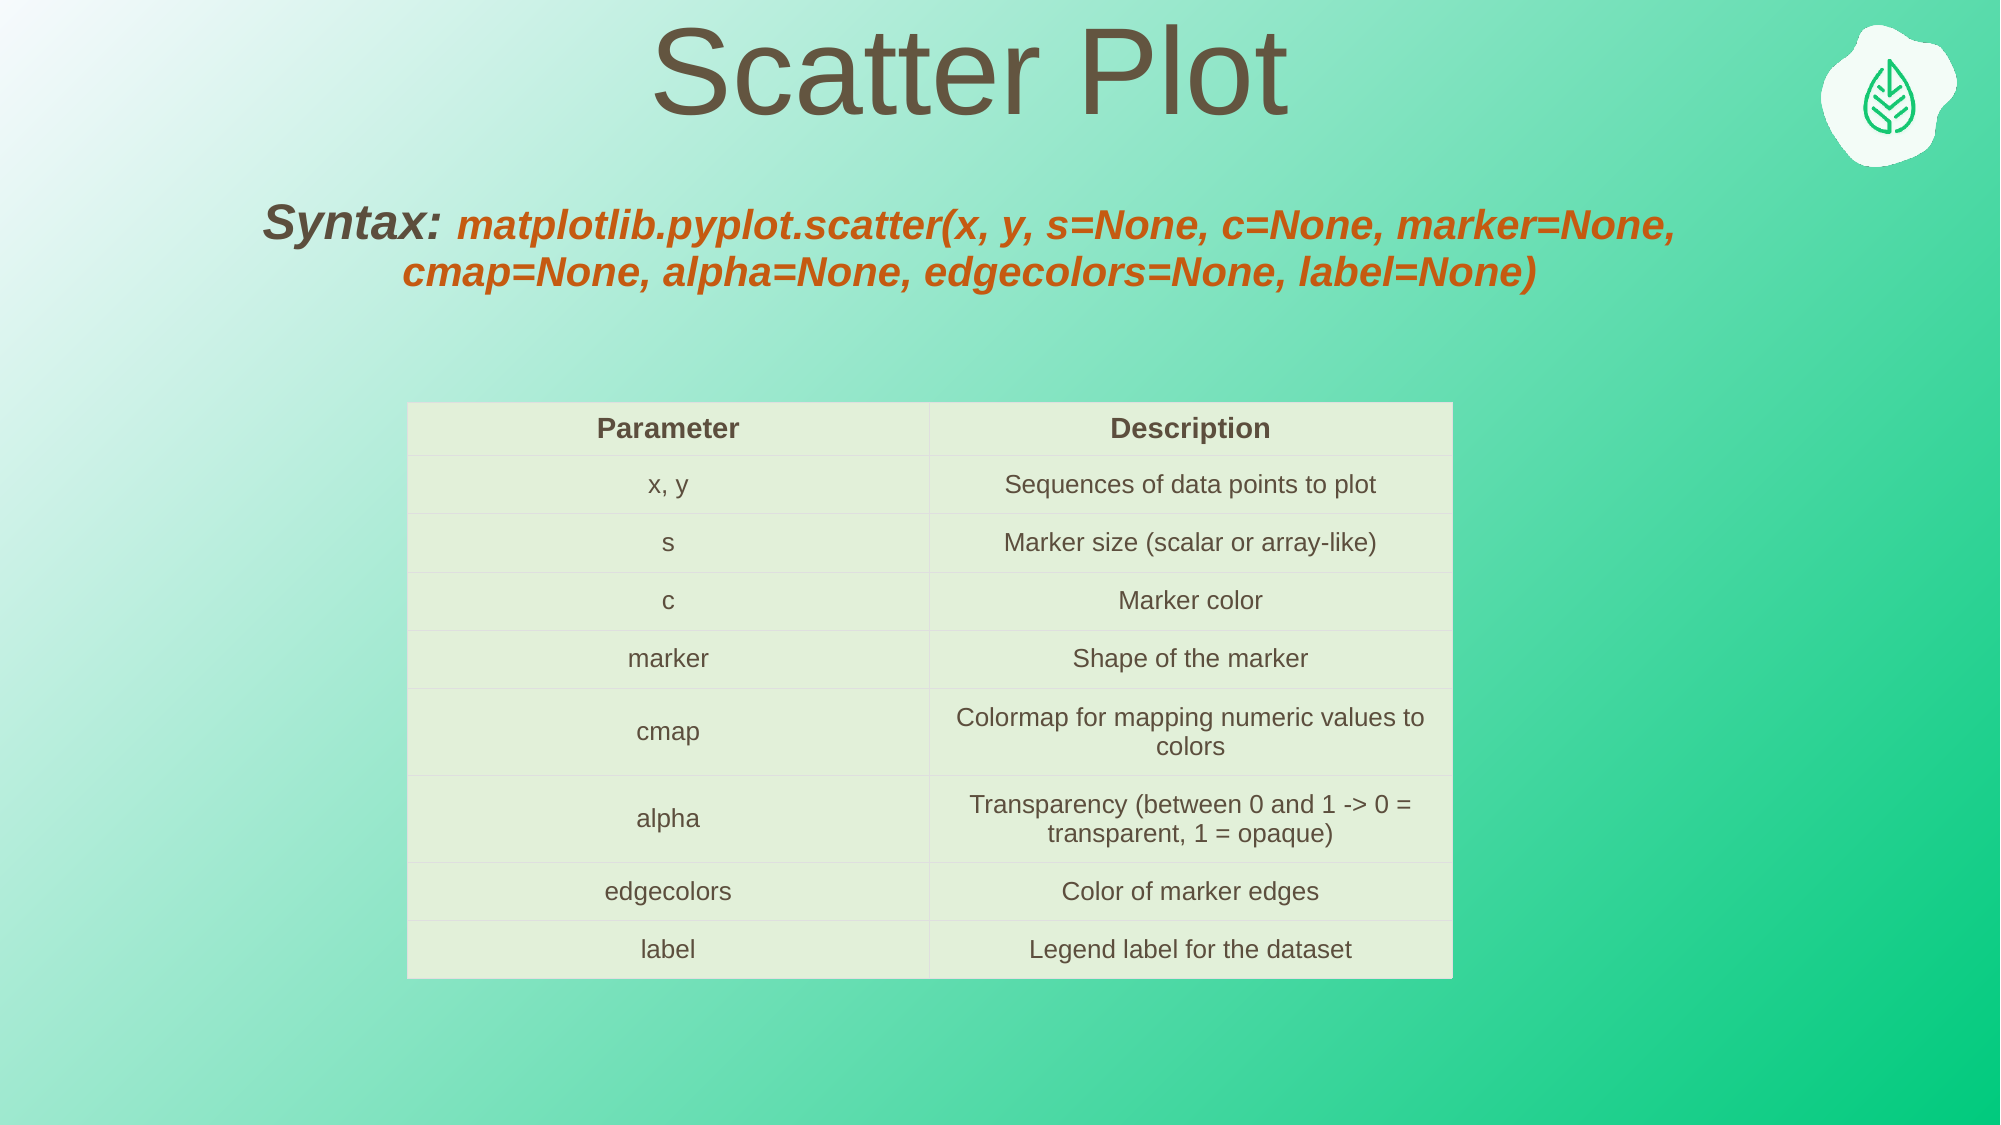

# Scatter Plot
Syntax: matplotlib.pyplot.scatter(x, y, s=None, c=None, marker=None, cmap=None, alpha=None, edgecolors=None, label=None)
| Parameter | Description |
| --- | --- |
| x, y | Sequences of data points to plot |
| s | Marker size (scalar or array-like) |
| c | Marker color |
| marker | Shape of the marker |
| cmap | Colormap for mapping numeric values to colors |
| alpha | Transparency (between 0 and 1 -> 0 = transparent, 1 = opaque) |
| edgecolors | Color of marker edges |
| label | Legend label for the dataset |